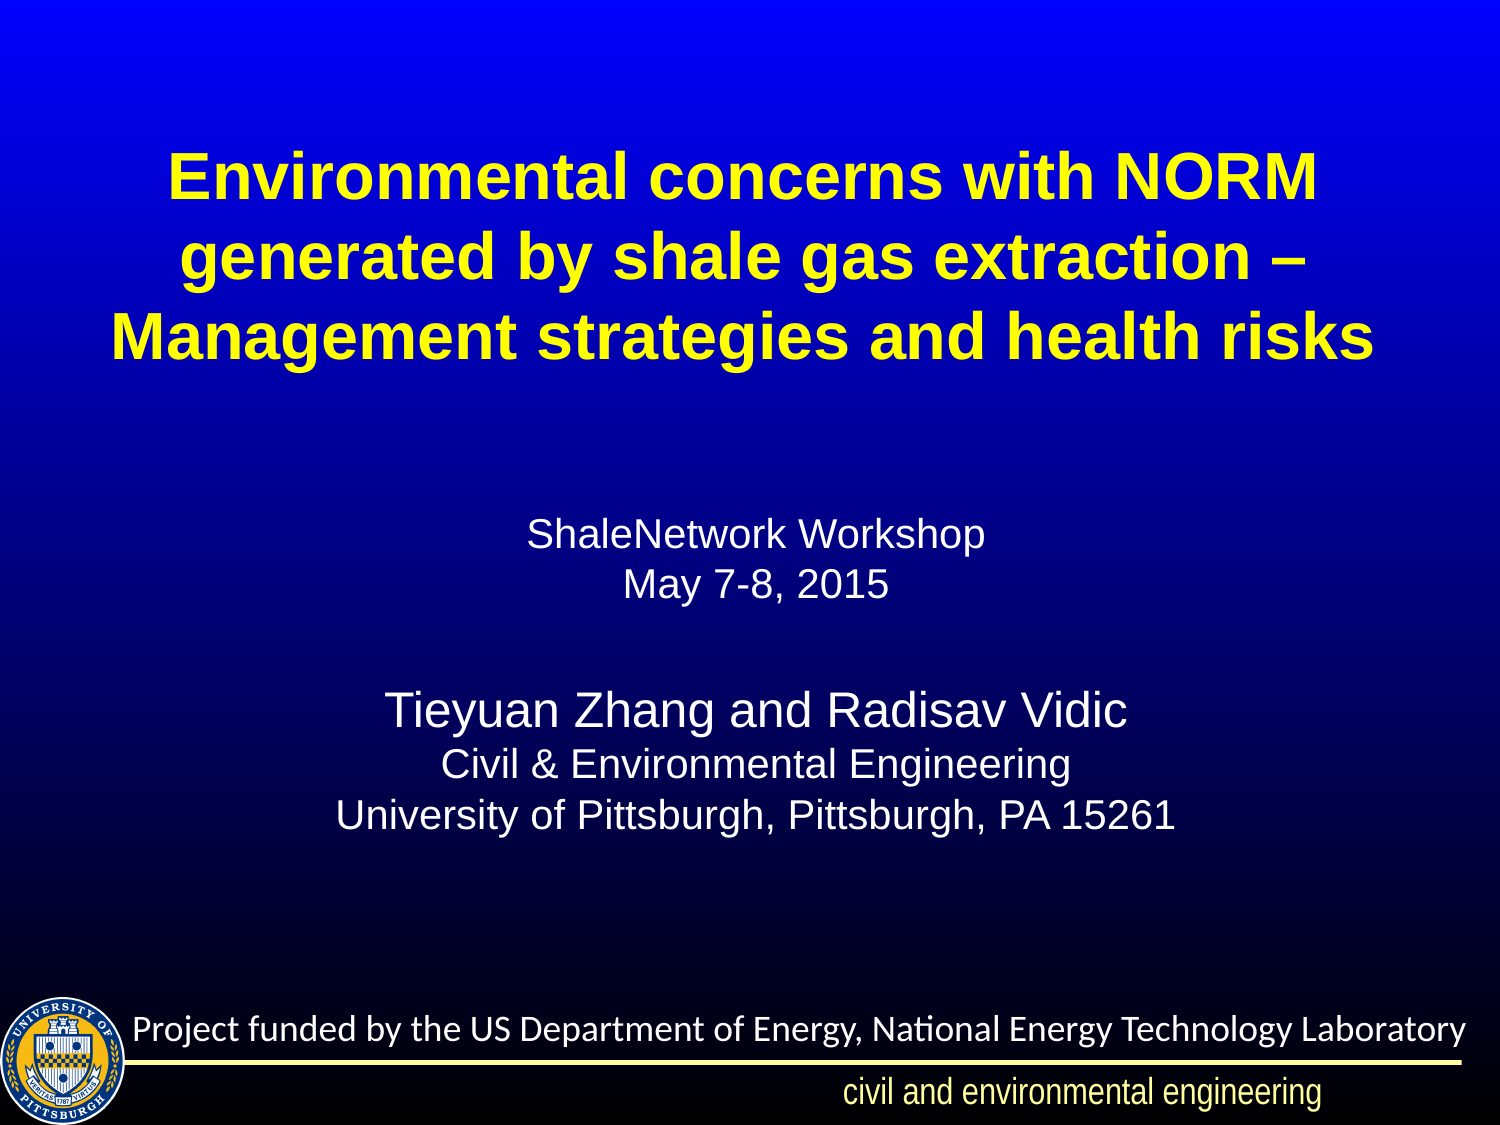

# Environmental concerns with NORM generated by shale gas extraction – Management strategies and health risks
ShaleNetwork Workshop
May 7-8, 2015

Tieyuan Zhang and Radisav Vidic
Civil & Environmental Engineering
University of Pittsburgh, Pittsburgh, PA 15261

Project funded by the US Department of Energy, National Energy Technology Laboratory